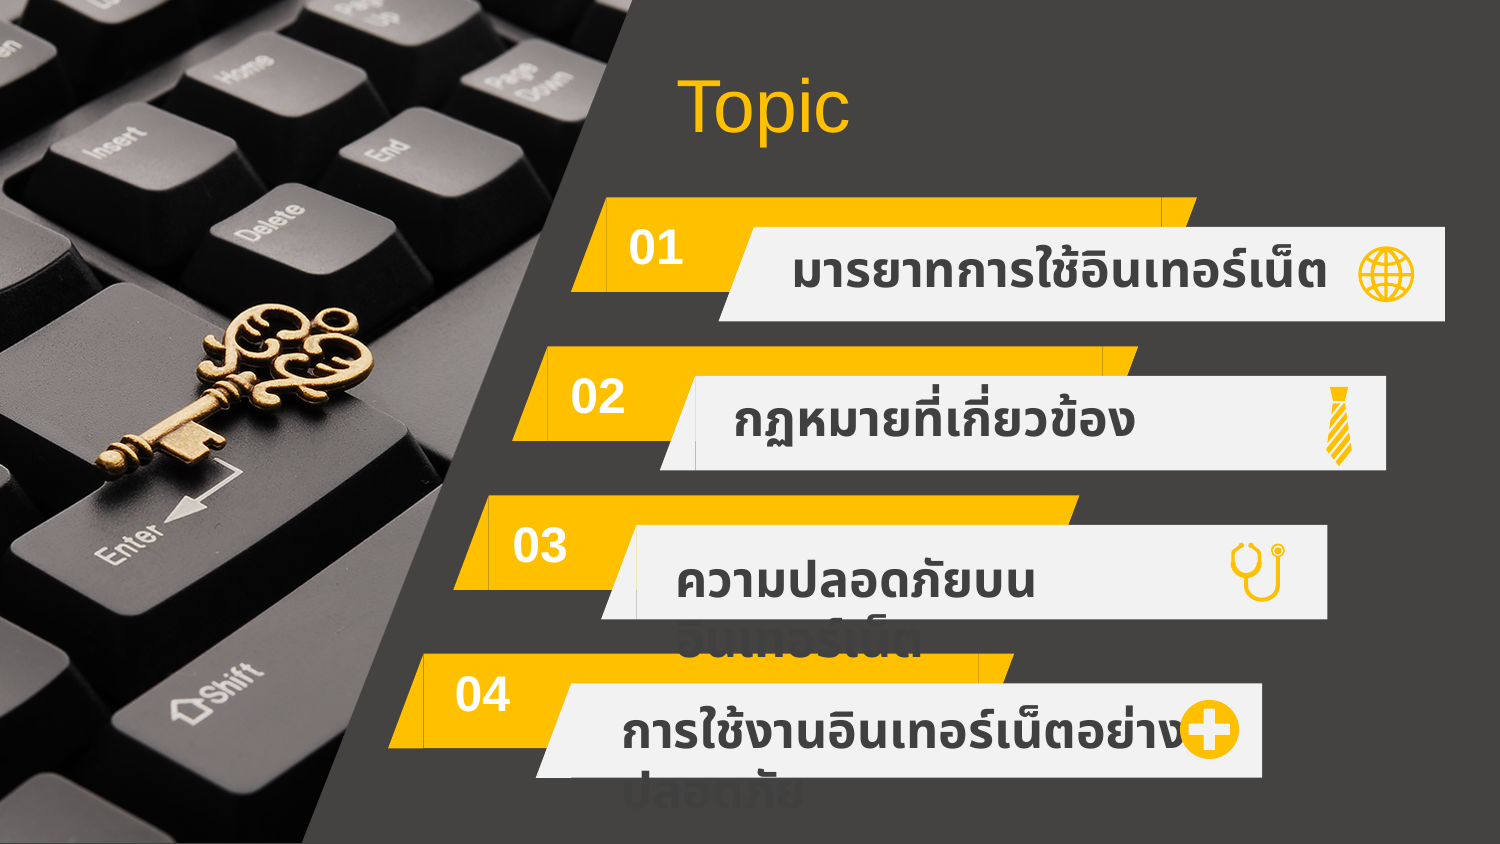

Topic

01
มารยาทการใช้อินเทอร์เน็ต

02
กฏหมายที่เกี่ยวข้อง

03
ความปลอดภัยบนอินเทอร์เน็ต

04
การใช้งานอินเทอร์เน็ตอย่างปลอดภัย